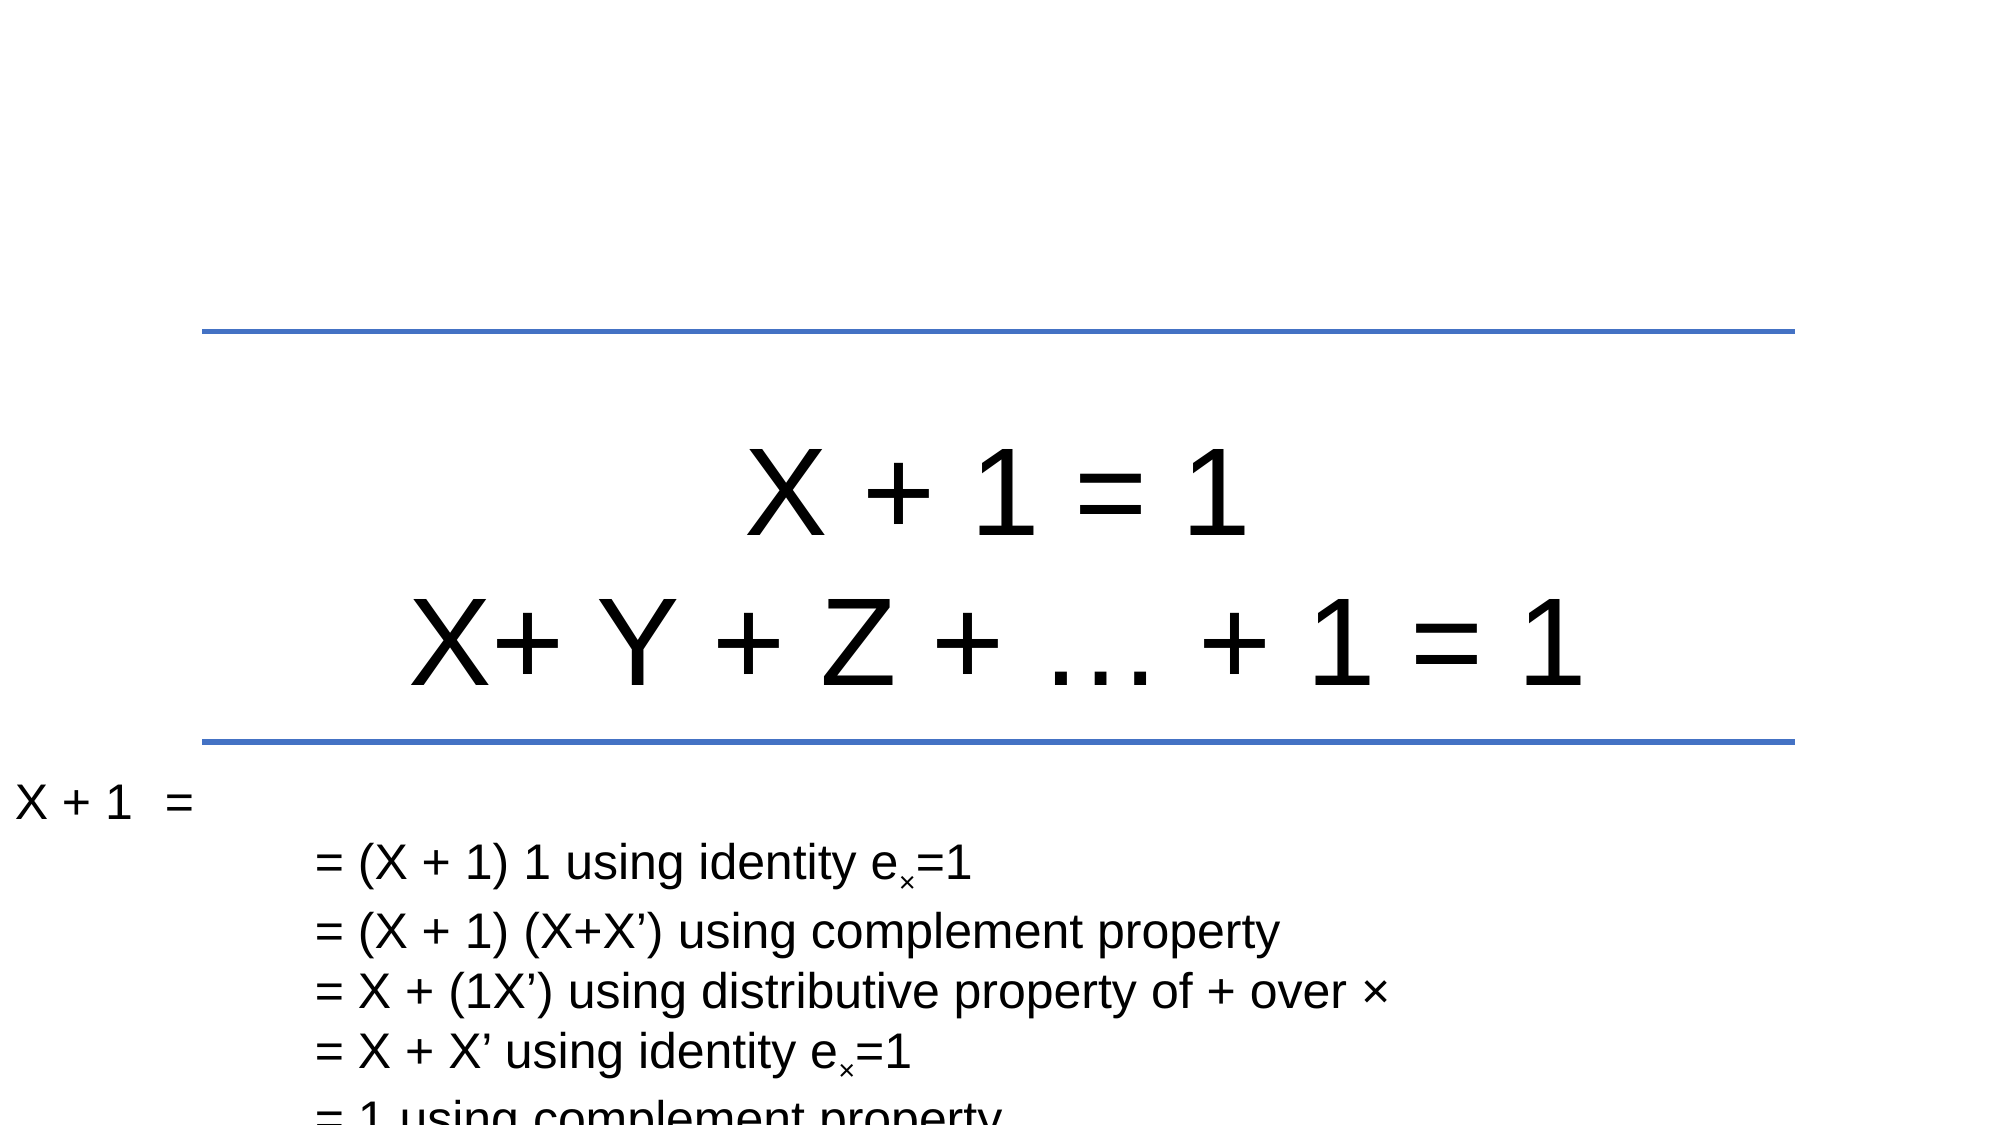

X + 1 = 1
X+ Y + Z + … + 1 = 1
X + 1 	=
		= (X + 1) 1 using identity e×=1
		= (X + 1) (X+X’) using complement property
		= X + (1X’) using distributive property of + over ×
		= X + X’ using identity e×=1
		= 1 using complement property